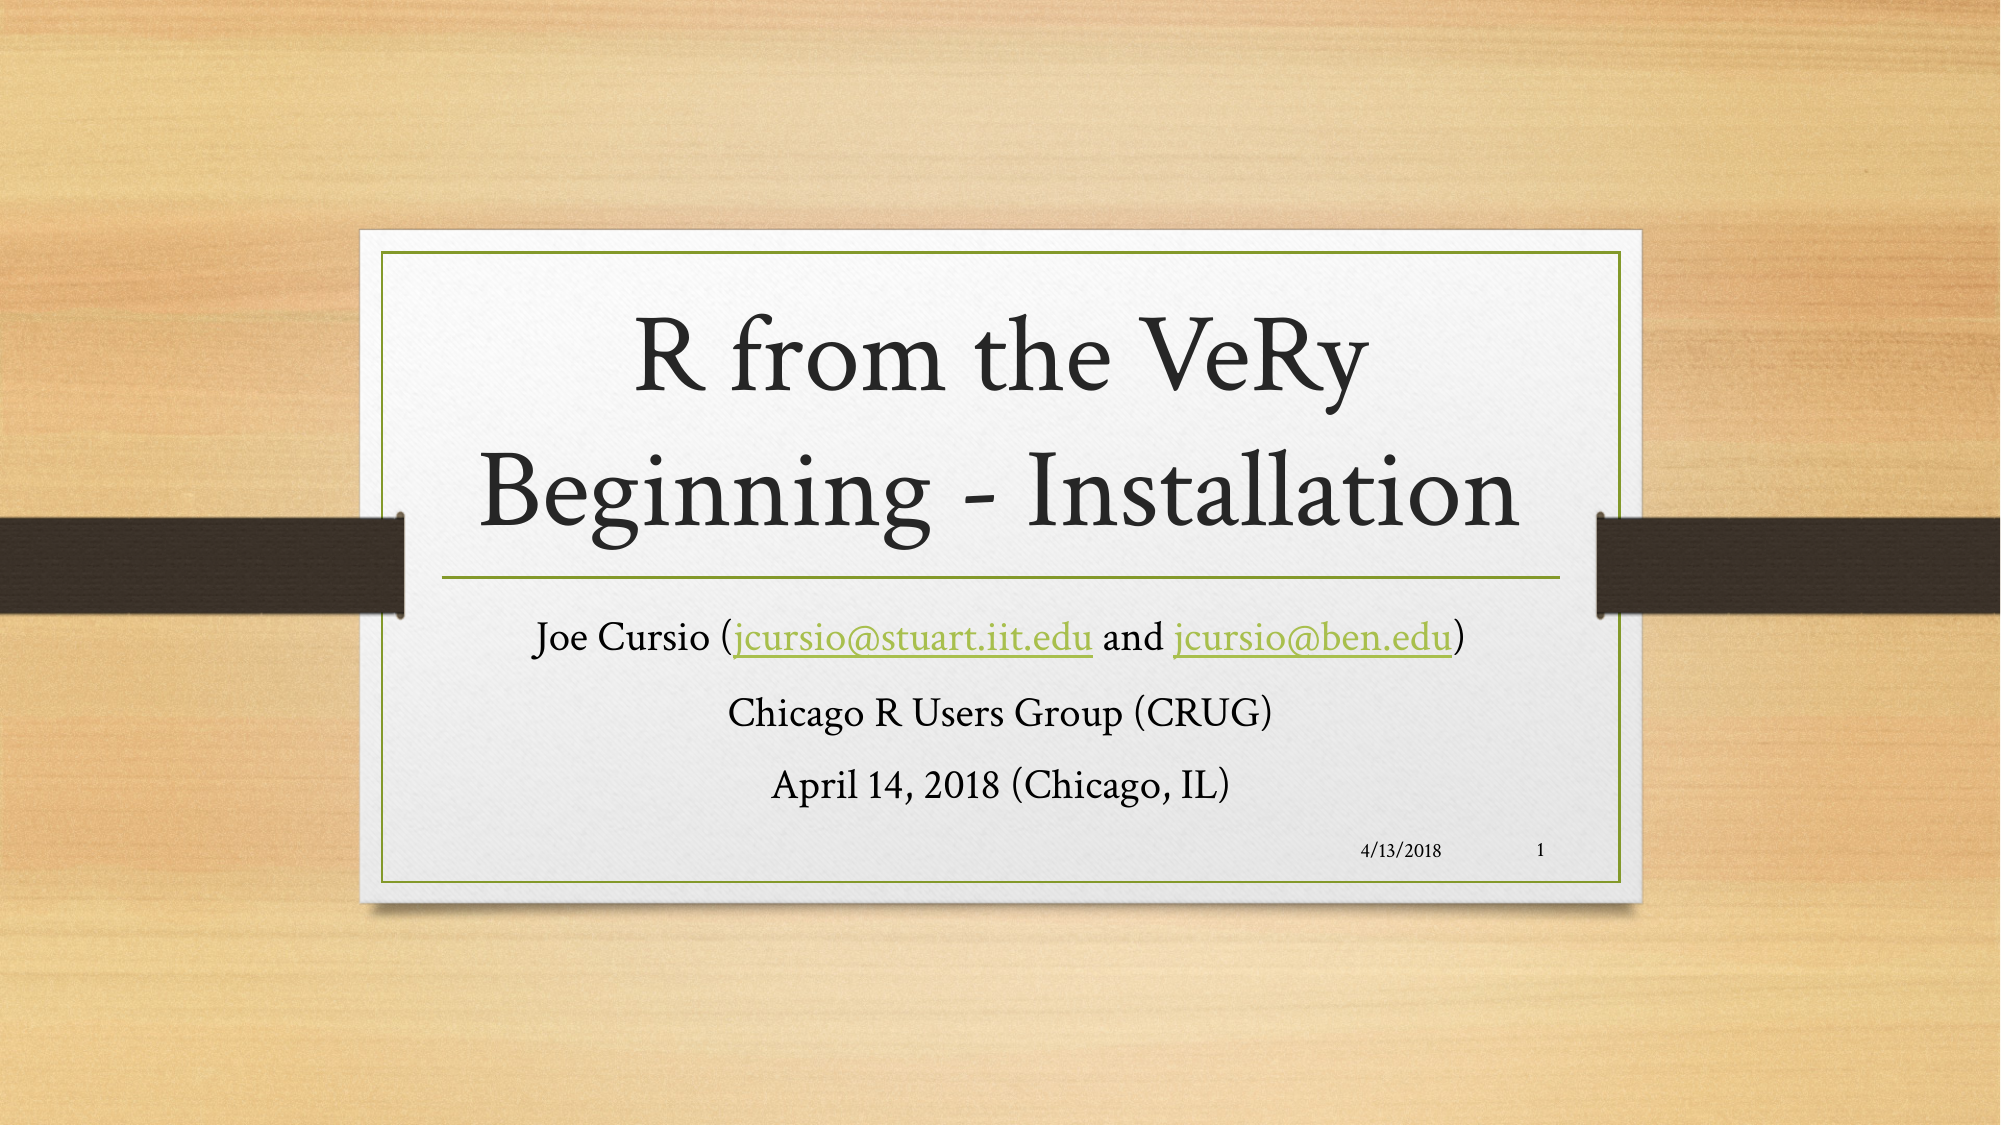

# R from the VeRy Beginning - Installation
Joe Cursio (jcursio@stuart.iit.edu and jcursio@ben.edu)
Chicago R Users Group (CRUG)
April 14, 2018 (Chicago, IL)
4/13/2018
1